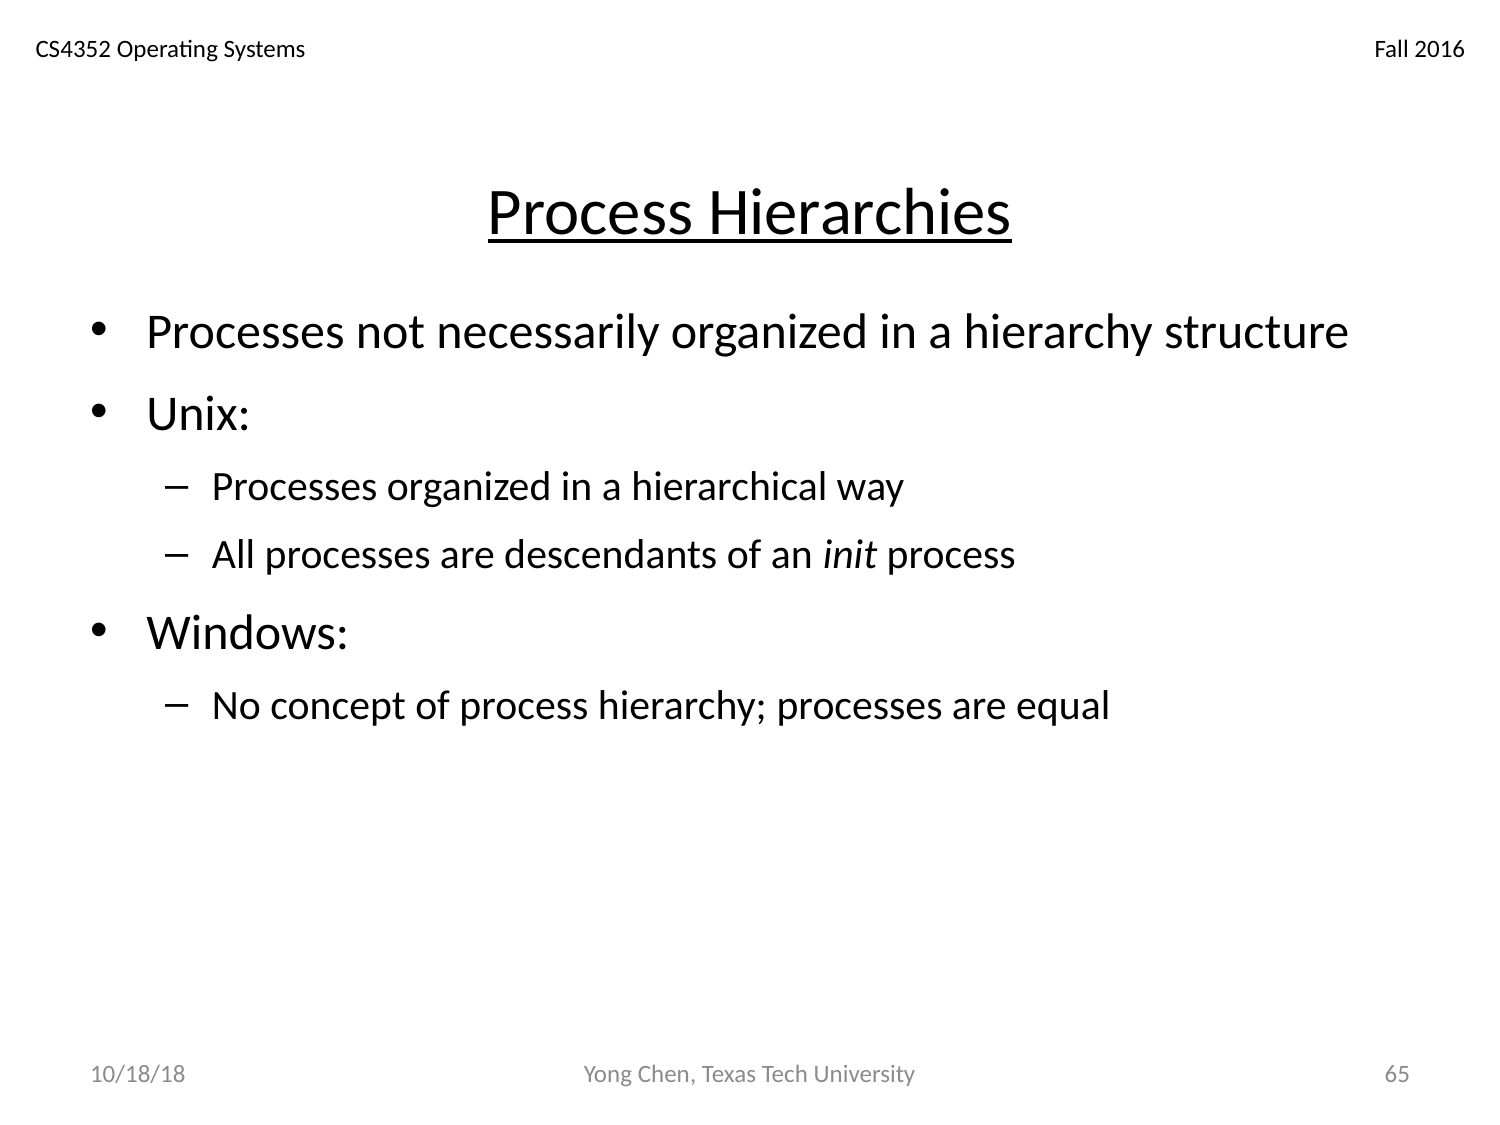

# Process Hierarchies
Processes not necessarily organized in a hierarchy structure
Unix:
Processes organized in a hierarchical way
All processes are descendants of an init process
Windows:
No concept of process hierarchy; processes are equal
10/18/18
Yong Chen, Texas Tech University
65